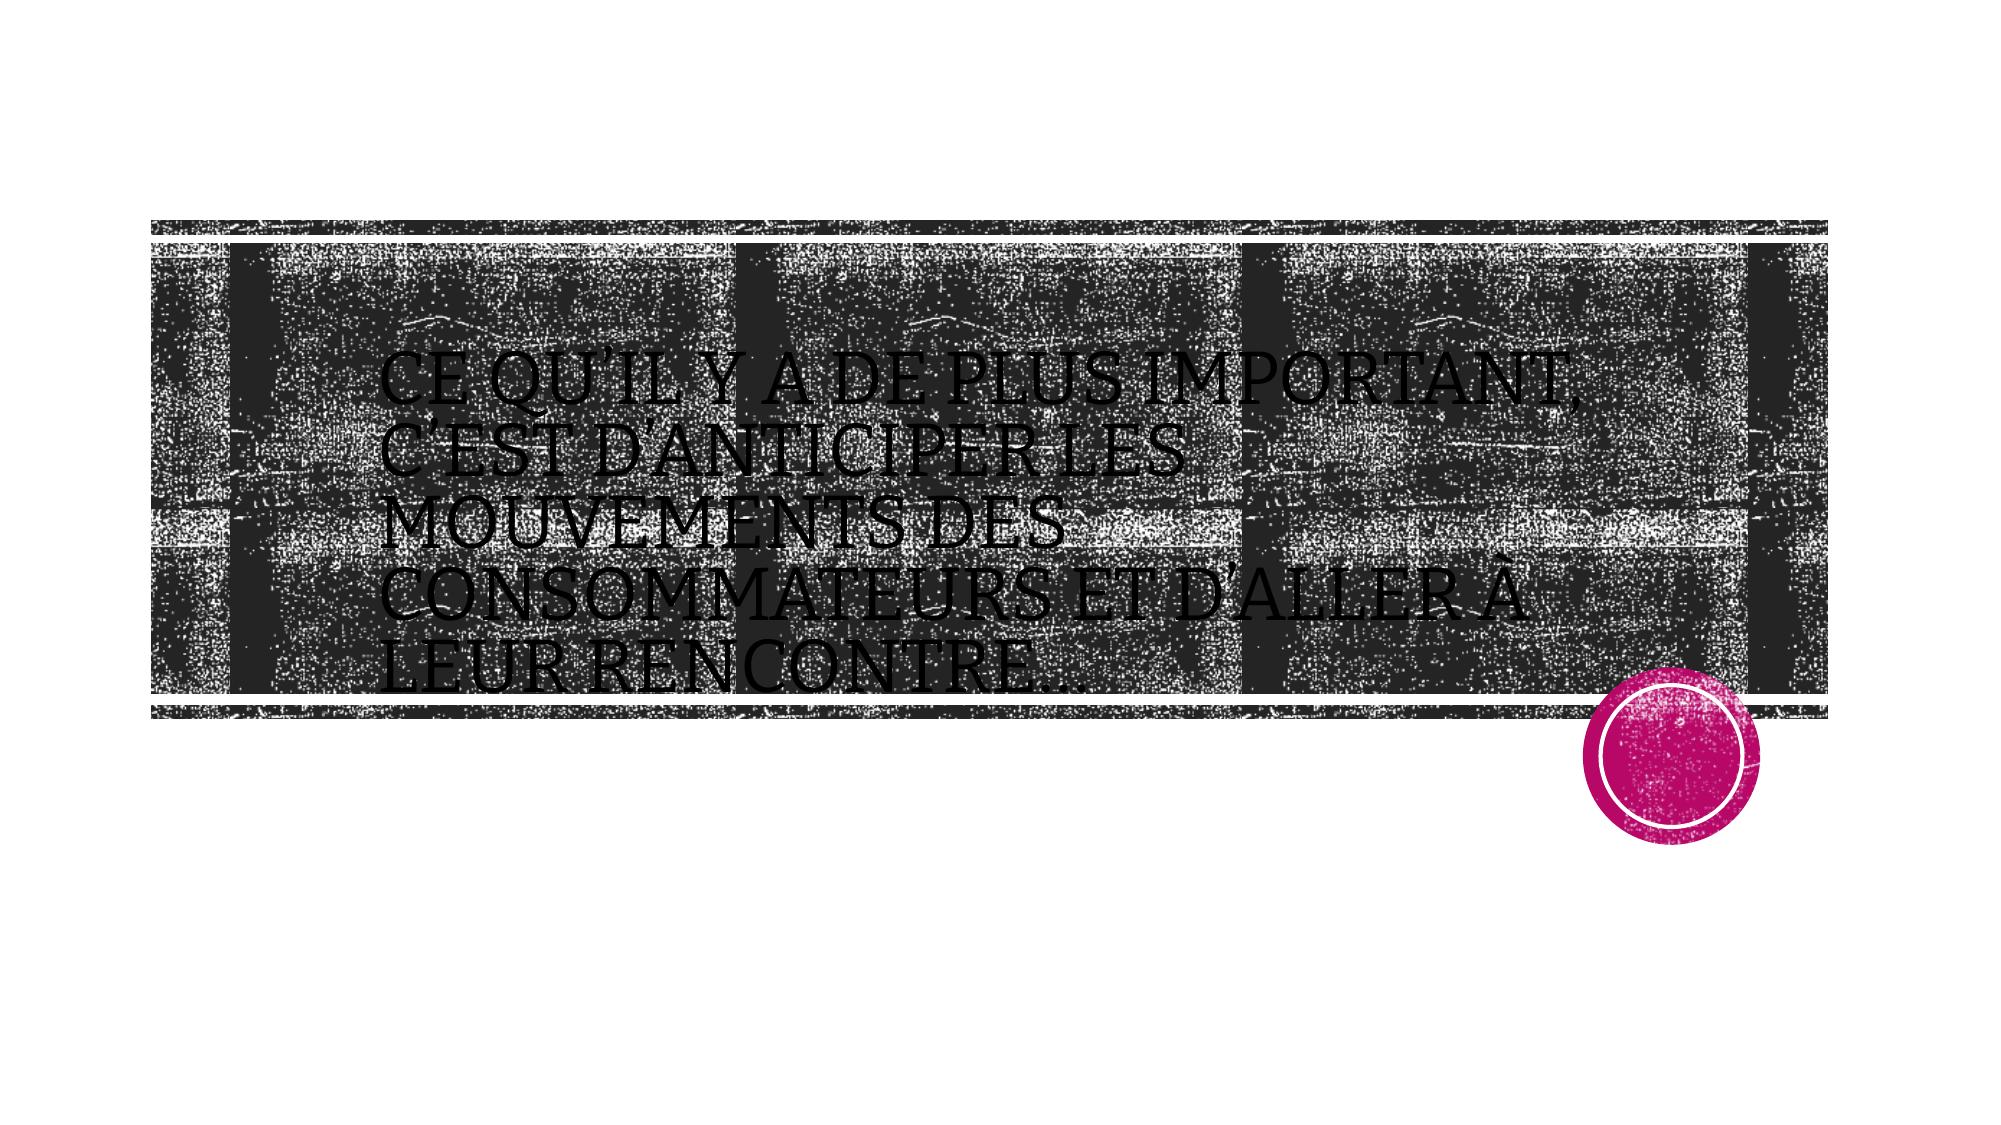

# Ce qu’il y a de plus important, c’est d’anticiper les mouvements des consommateurs et d’aller à leur rencontre…